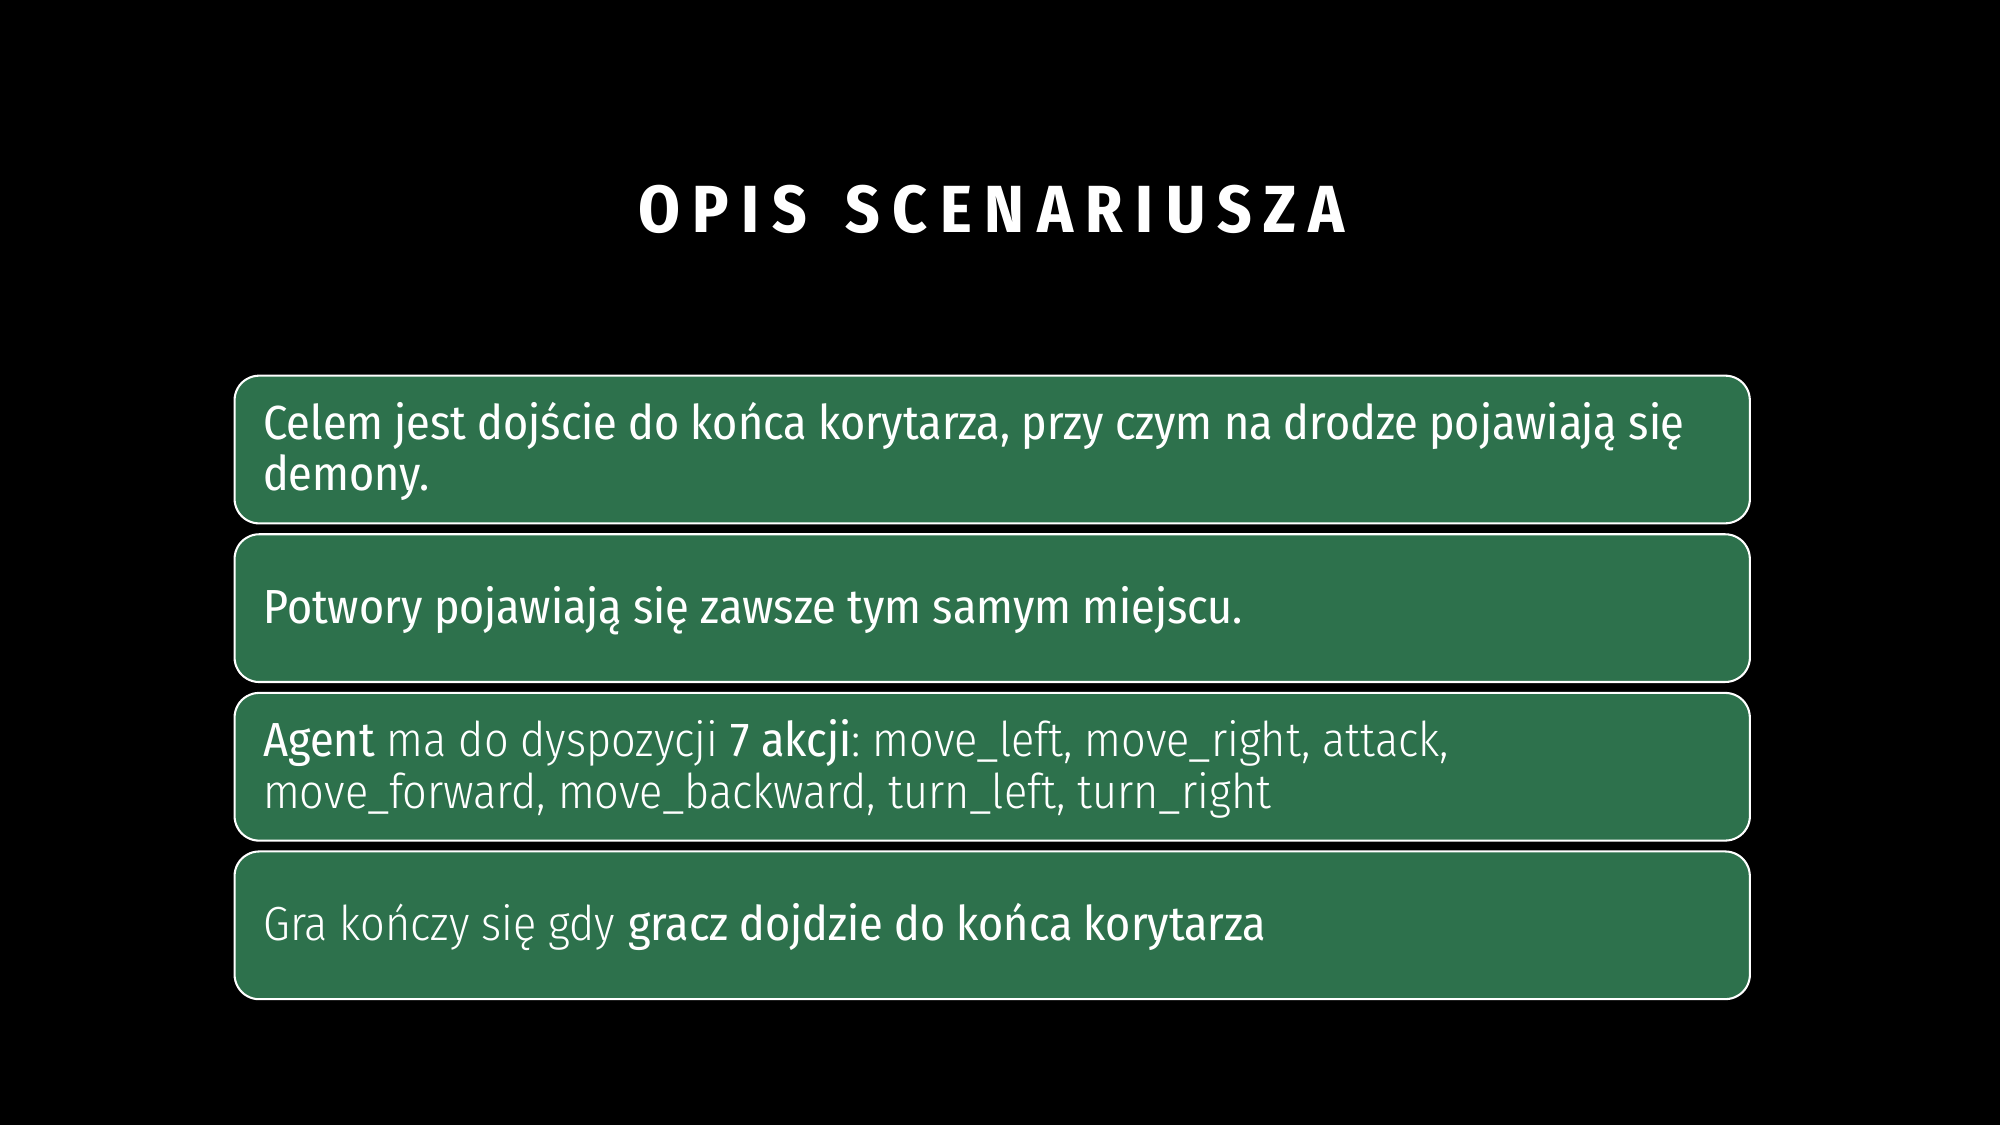

# Opis scenariusza
Celem jest dojście do końca korytarza, przy czym na drodze pojawiają się demony.
Potwory pojawiają się zawsze tym samym miejscu.
Agent ma do dyspozycji 7 akcji: move_left, move_right, attack, move_forward, move_backward, turn_left, turn_right
Gra kończy się gdy gracz dojdzie do końca korytarza